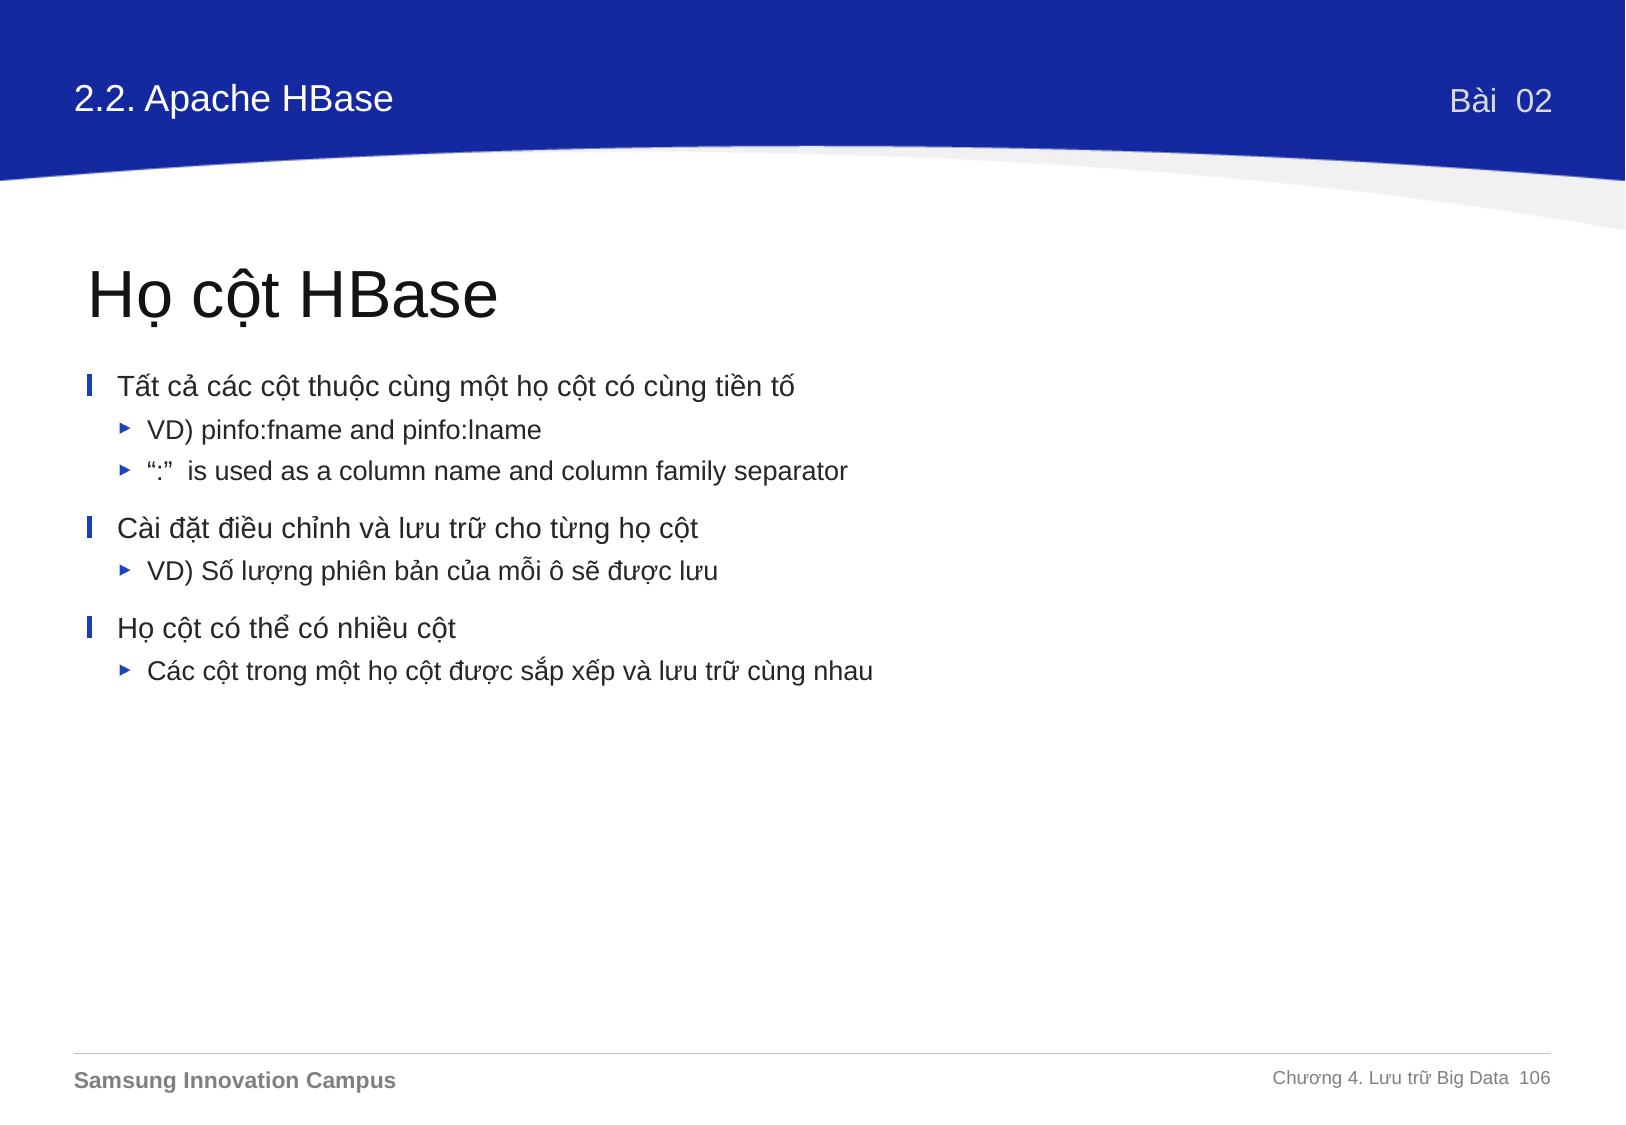

2.2. Apache HBase
Bài  02
Họ cột HBase
Tất cả các cột thuộc cùng một họ cột có cùng tiền tố
VD) pinfo:fname and pinfo:lname
“:”  is used as a column name and column family separator
Cài đặt điều chỉnh và lưu trữ cho từng họ cột
VD) Số lượng phiên bản của mỗi ô sẽ được lưu
Họ cột có thể có nhiều cột
Các cột trong một họ cột được sắp xếp và lưu trữ cùng nhau